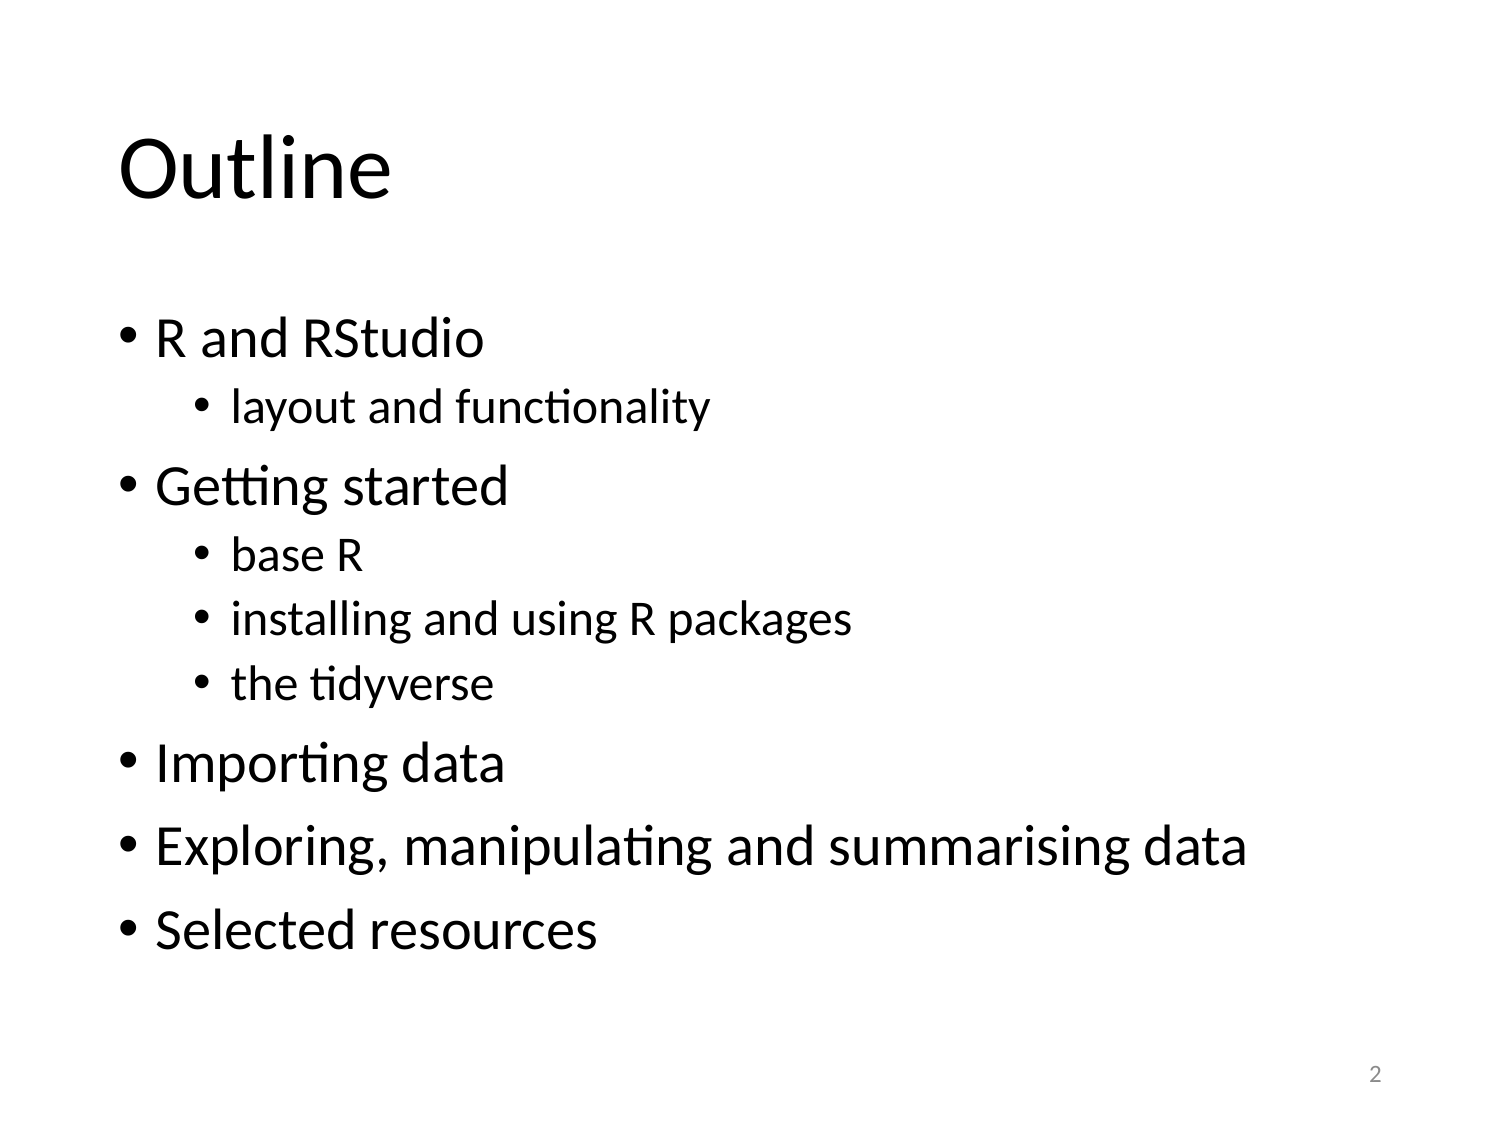

# Outline
R and RStudio
layout and functionality
Getting started
base R
installing and using R packages
the tidyverse
Importing data
Exploring, manipulating and summarising data
Selected resources
2